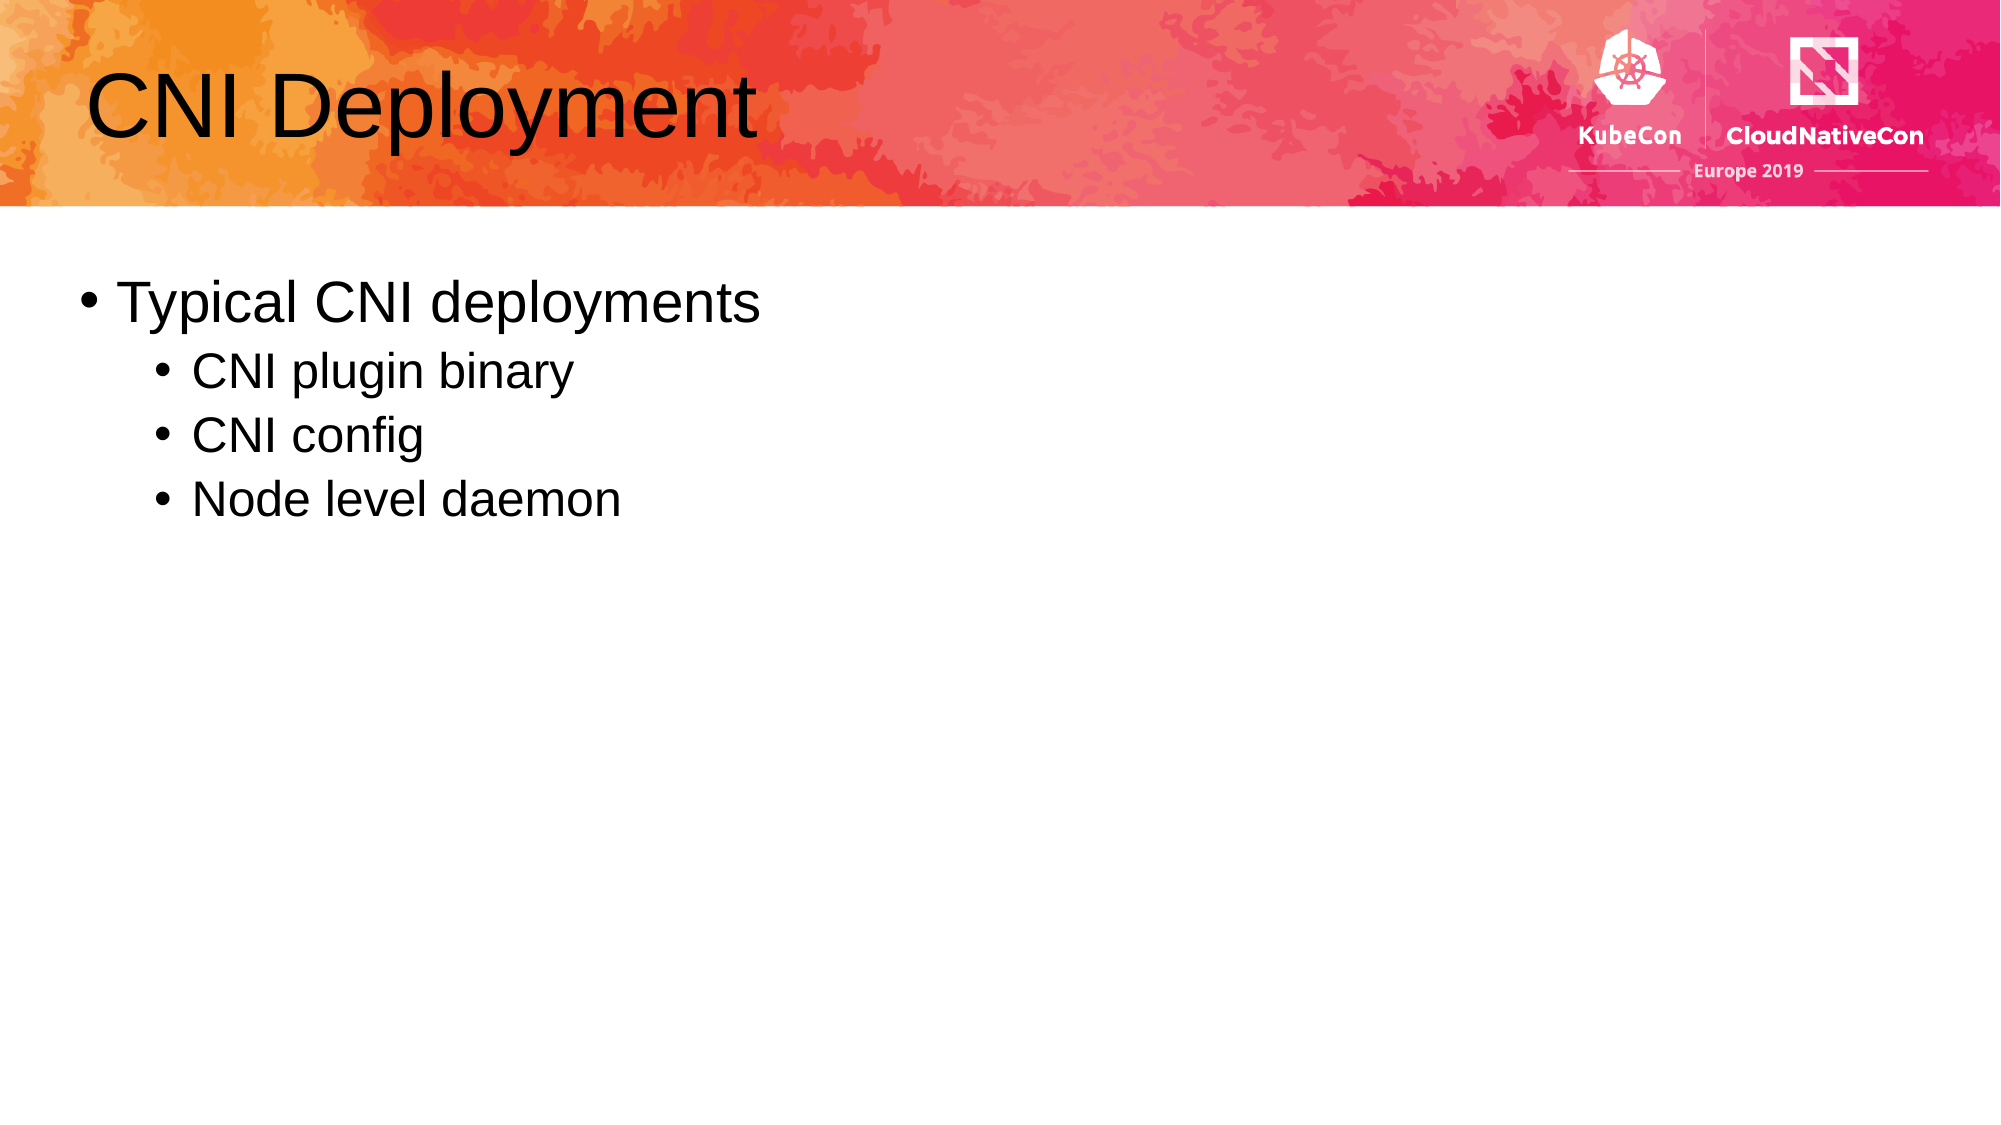

# CNI Deployment
Typical CNI deployments
CNI plugin binary
CNI config
Node level daemon